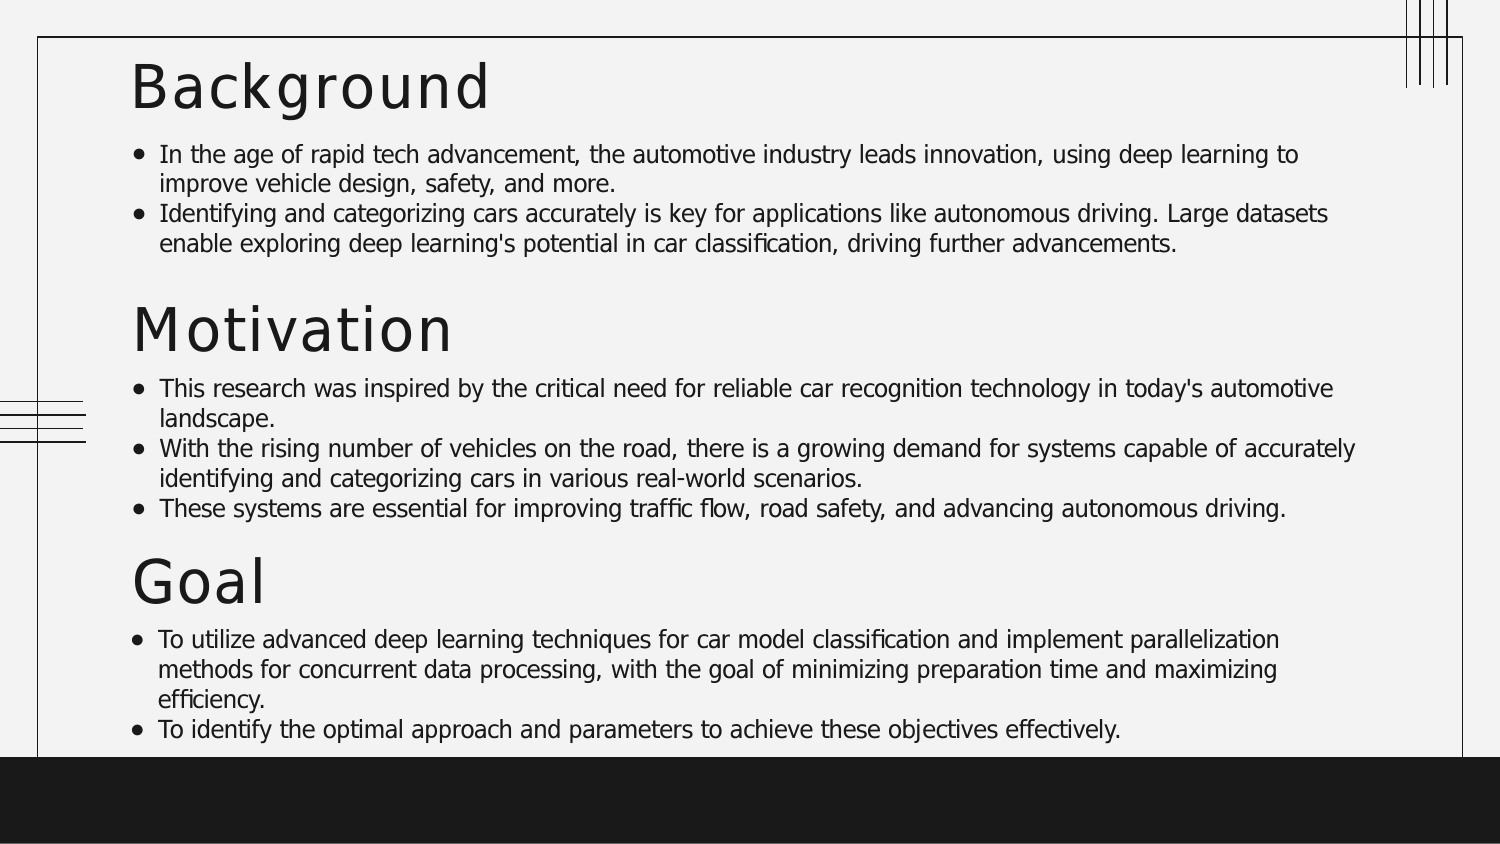

# Background
In the age of rapid tech advancement, the automotive industry leads innovation, using deep learning to improve vehicle design, safety, and more.
Identifying and categorizing cars accurately is key for applications like autonomous driving. Large datasets enable exploring deep learning's potential in car classification, driving further advancements.
Motivation
This research was inspired by the critical need for reliable car recognition technology in today's automotive landscape.
With the rising number of vehicles on the road, there is a growing demand for systems capable of accurately identifying and categorizing cars in various real-world scenarios.
These systems are essential for improving traffic flow, road safety, and advancing autonomous driving.
Goal
To utilize advanced deep learning techniques for car model classification and implement parallelization methods for concurrent data processing, with the goal of minimizing preparation time and maximizing efficiency.
To identify the optimal approach and parameters to achieve these objectives effectively.